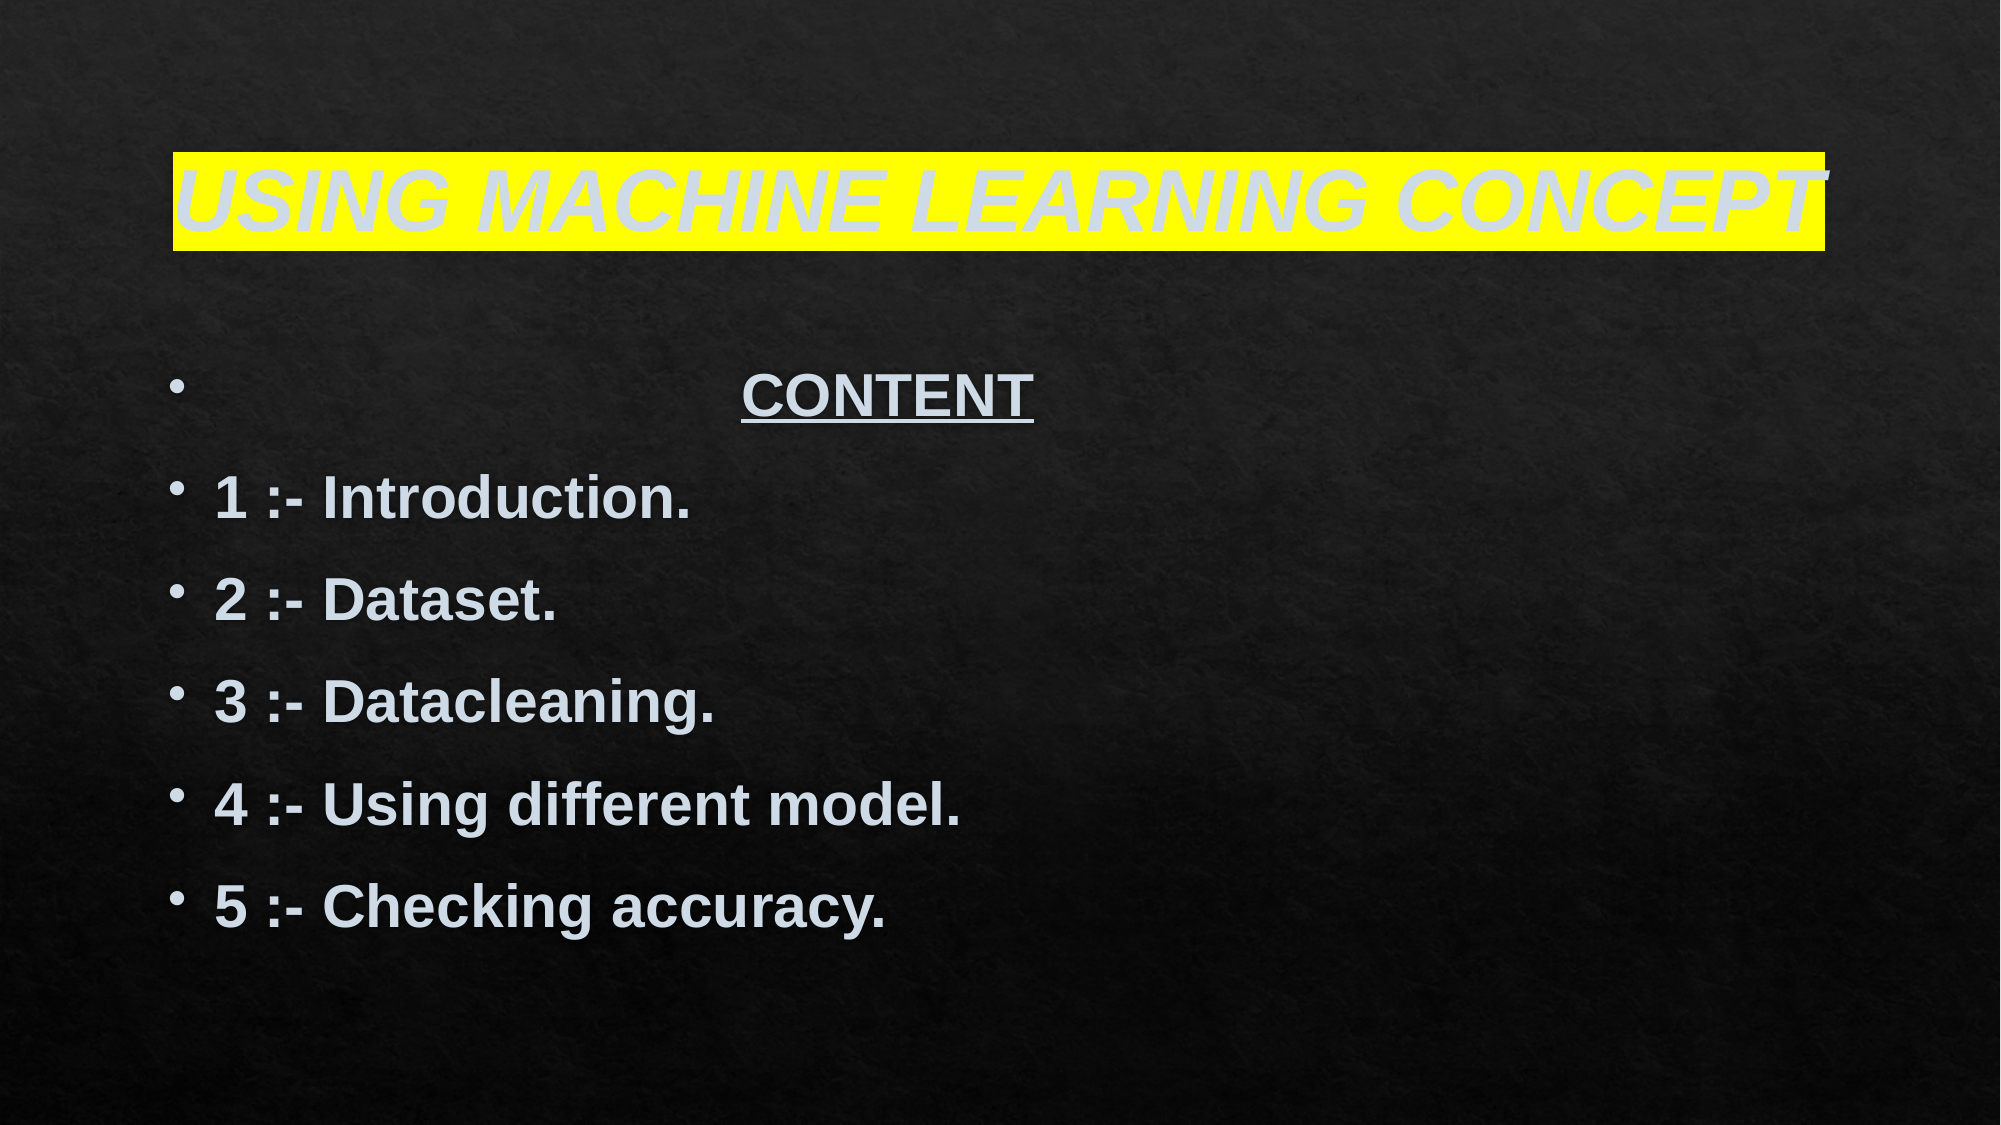

# USING MACHINE LEARNING CONCEPT
                               CONTENT
1 :- Introduction.
2 :- Dataset.
3 :- Datacleaning.
4 :- Using different model.
5 :- Checking accuracy.